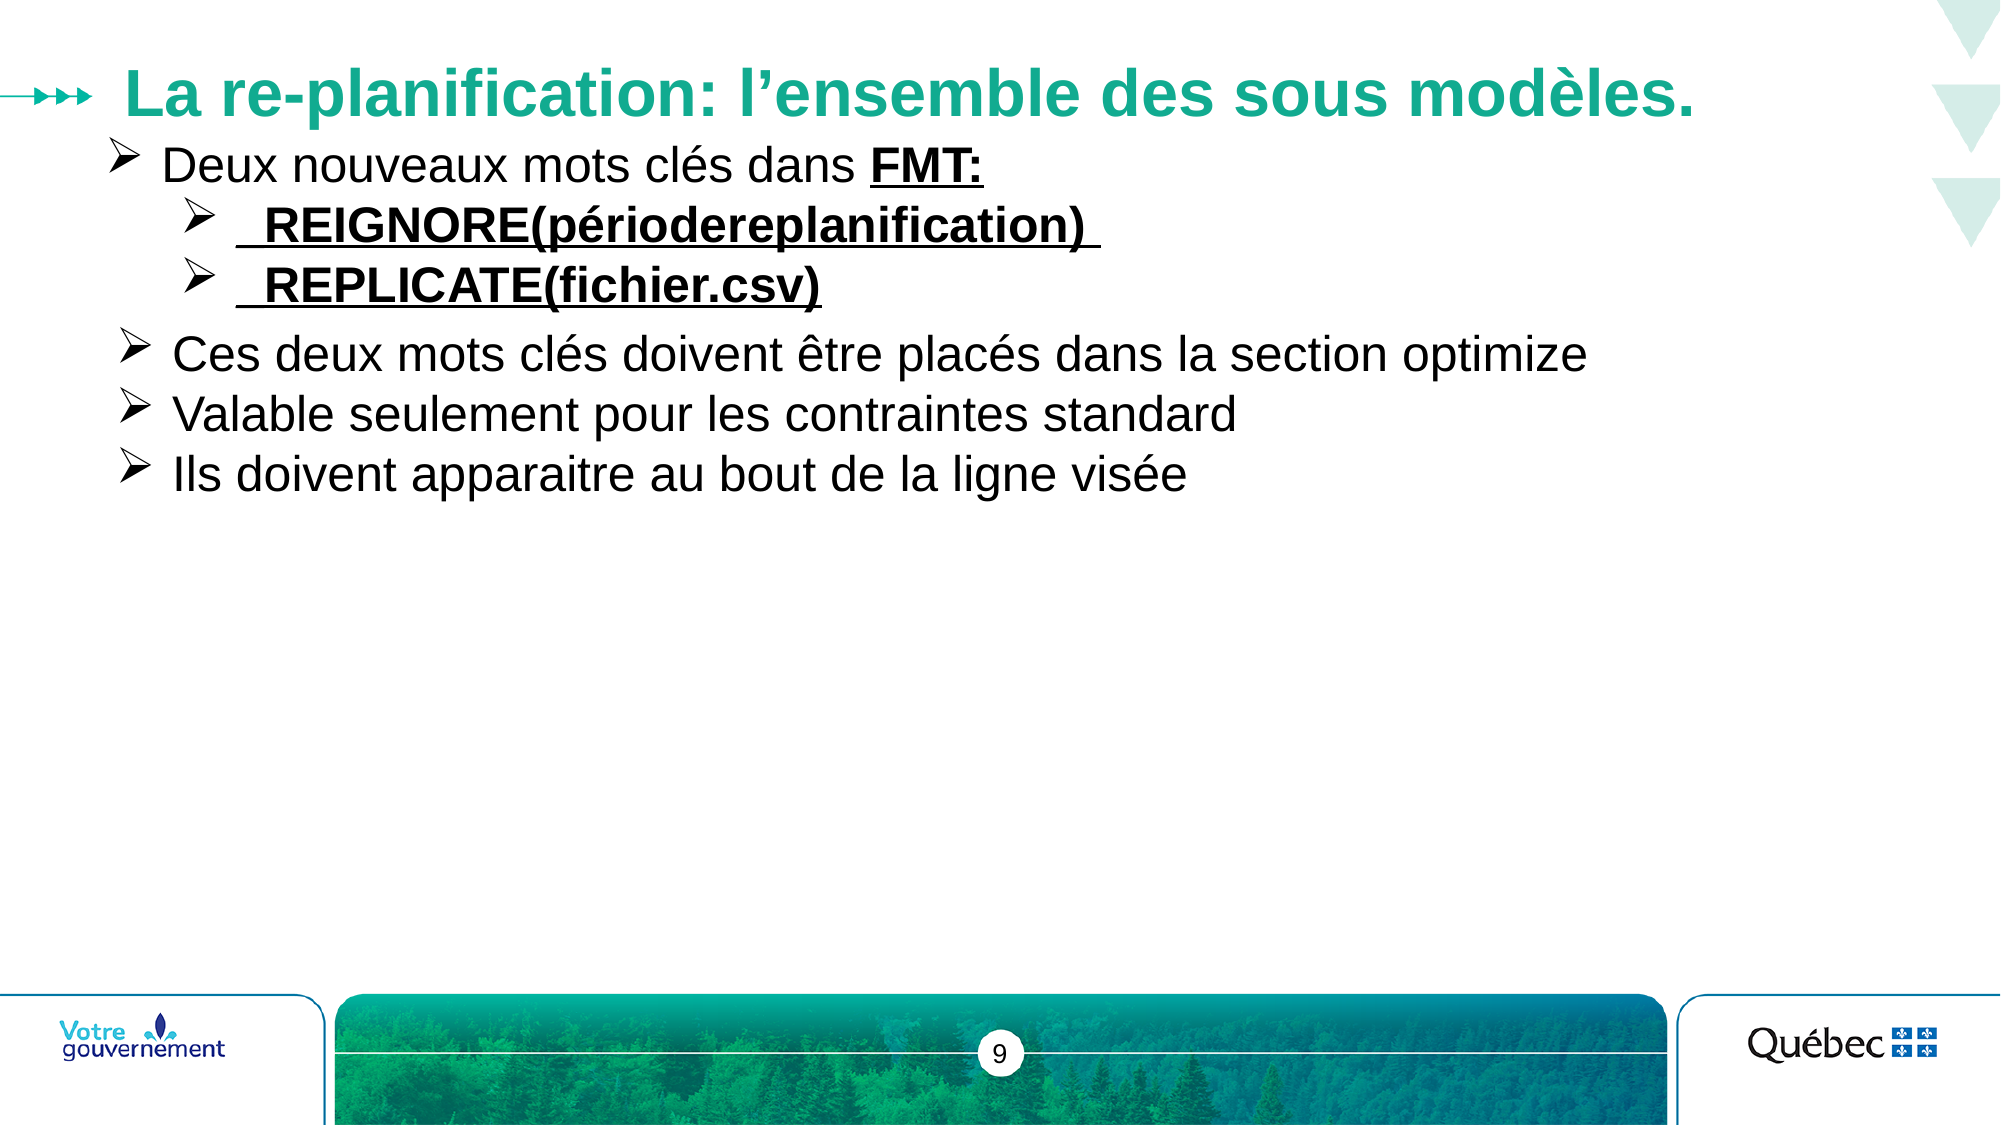

# La re-planification: l’ensemble des sous modèles.
Deux nouveaux mots clés dans FMT:
_REIGNORE(périodereplanification)
_REPLICATE(fichier.csv)
Ces deux mots clés doivent être placés dans la section optimize
Valable seulement pour les contraintes standard
Ils doivent apparaitre au bout de la ligne visée
9